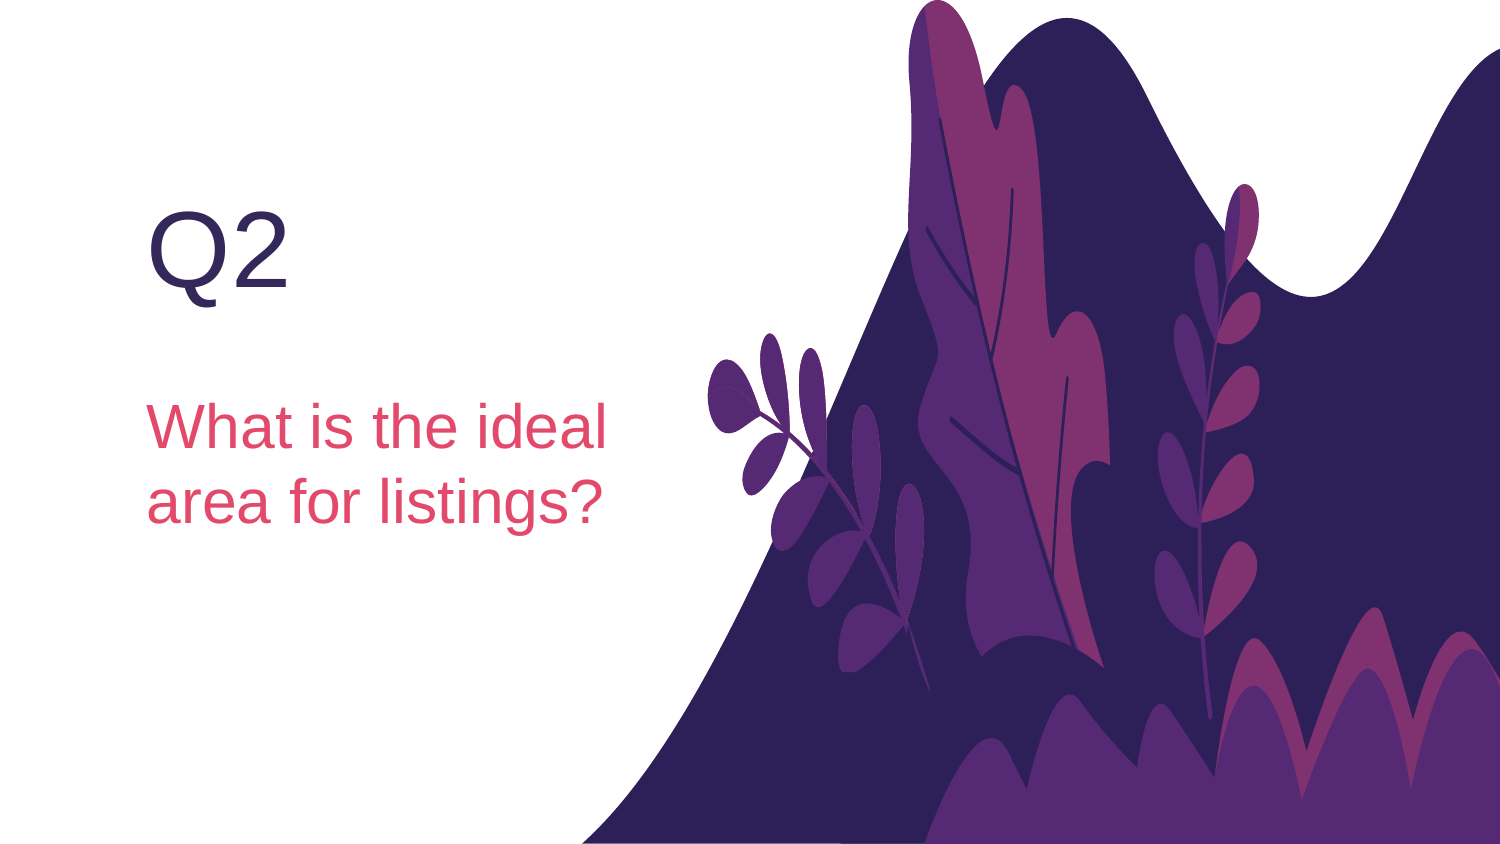

Q2
# What is the ideal area for listings?